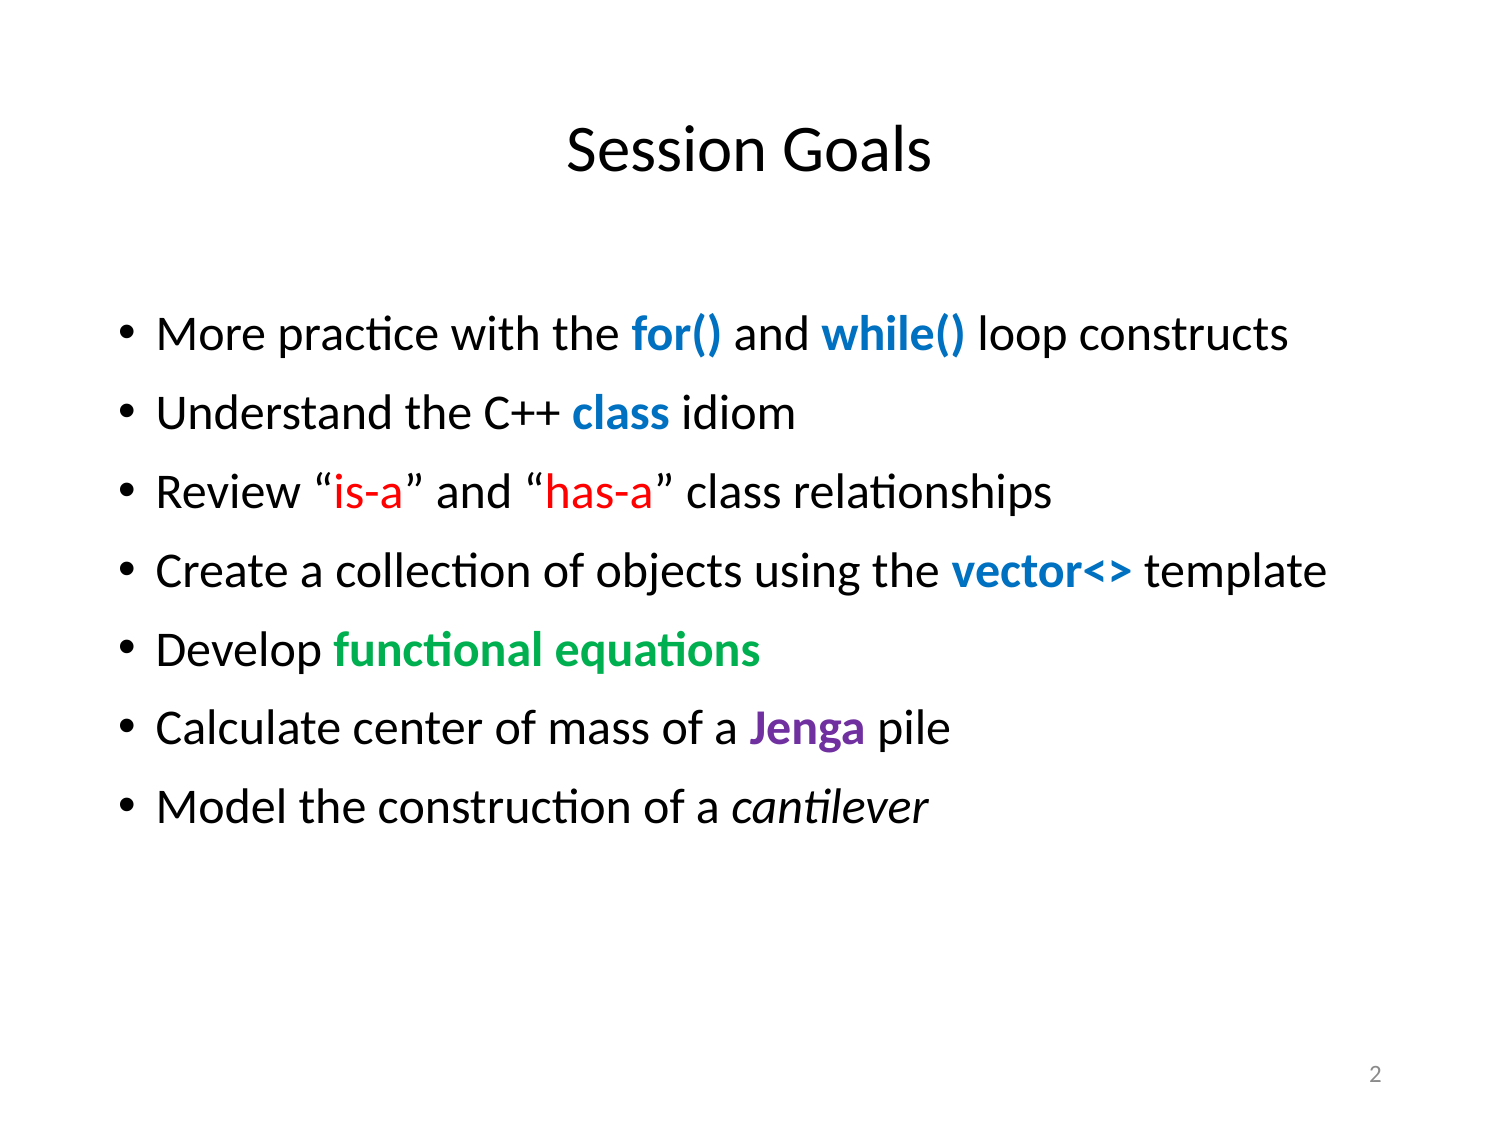

# Session Goals
More practice with the for() and while() loop constructs
Understand the C++ class idiom
Review “is-a” and “has-a” class relationships
Create a collection of objects using the vector<> template
Develop functional equations
Calculate center of mass of a Jenga pile
Model the construction of a cantilever

2